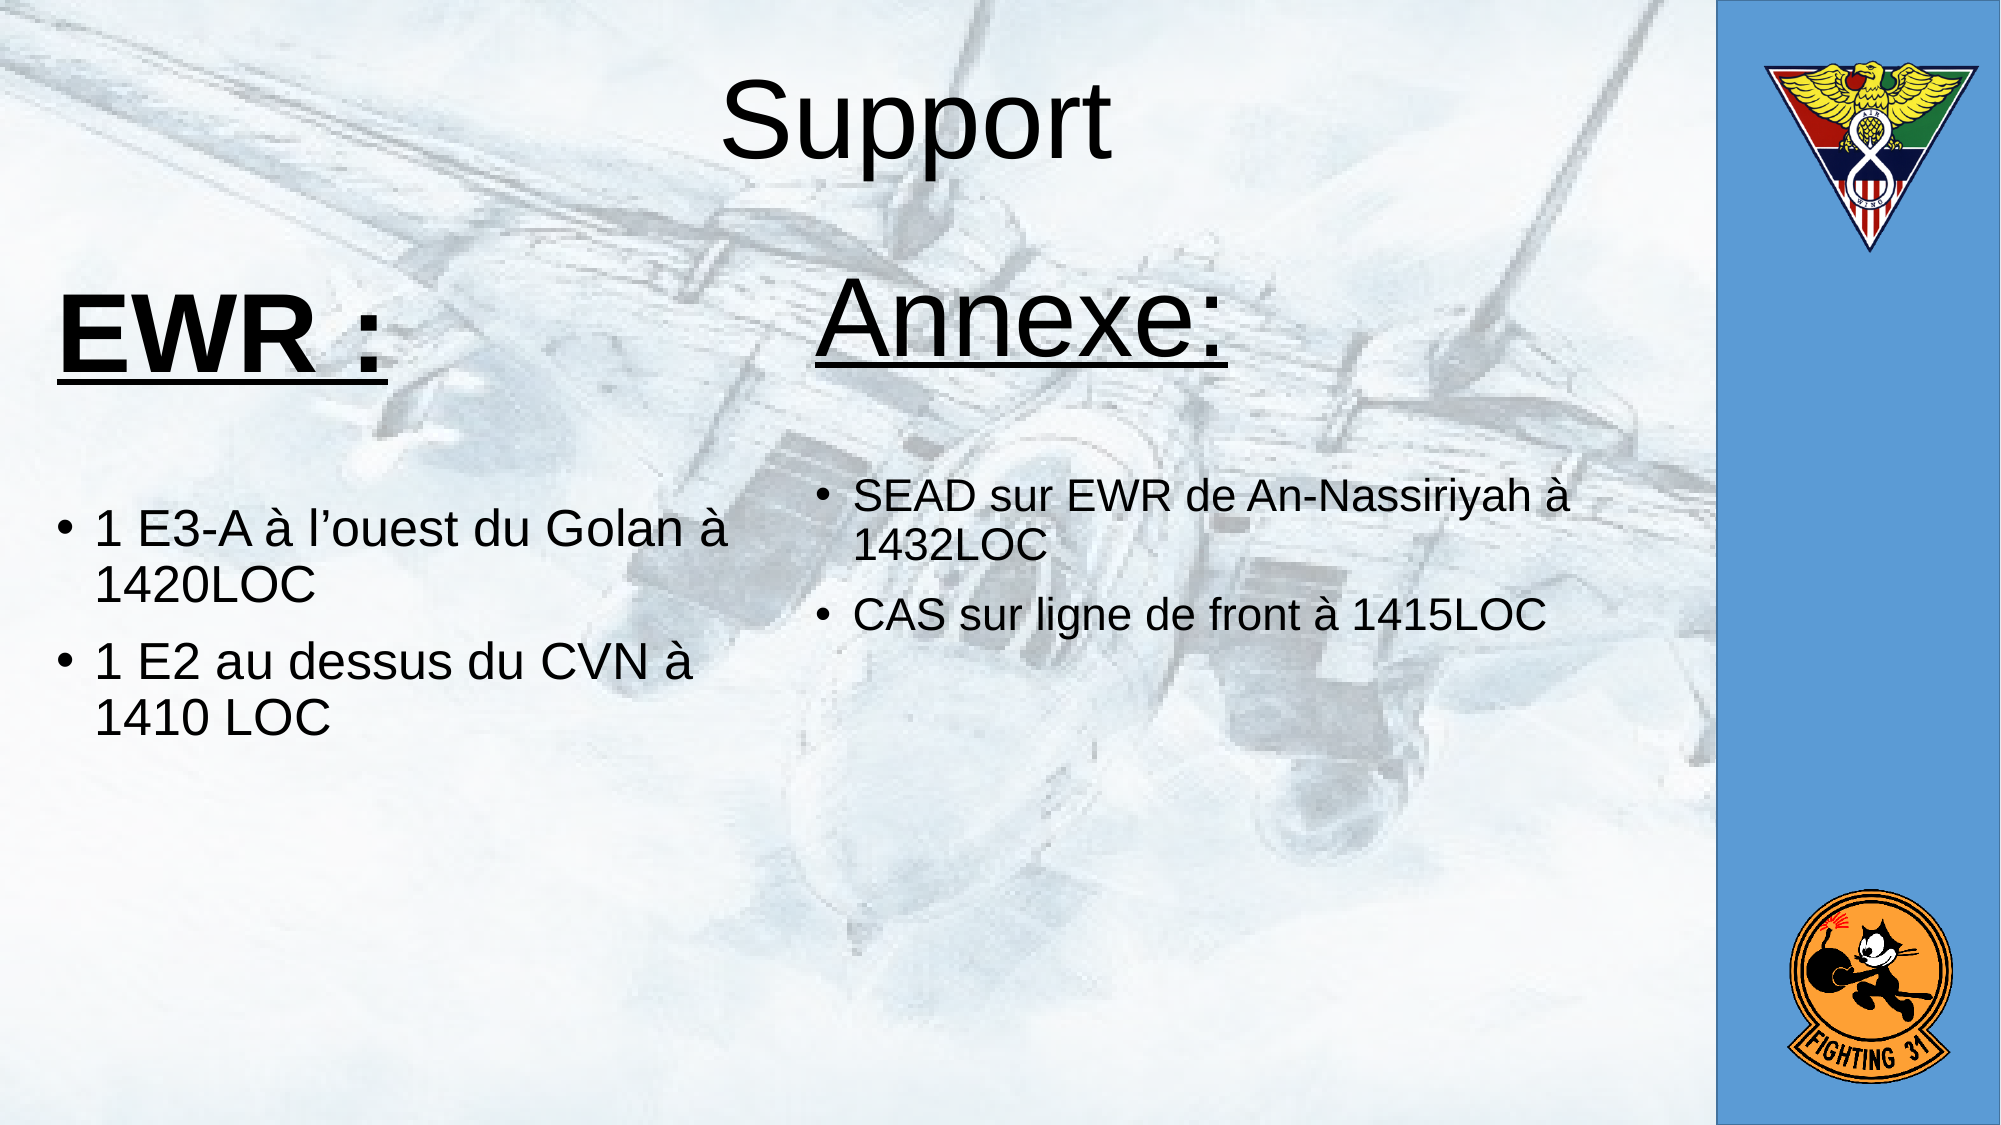

# Support
Annexe:

SEAD sur EWR de An-Nassiriyah à 1432LOC
CAS sur ligne de front à 1415LOC

EWR :

1 E3-A à l’ouest du Golan à 1420LOC
1 E2 au dessus du CVN à 1410 LOC